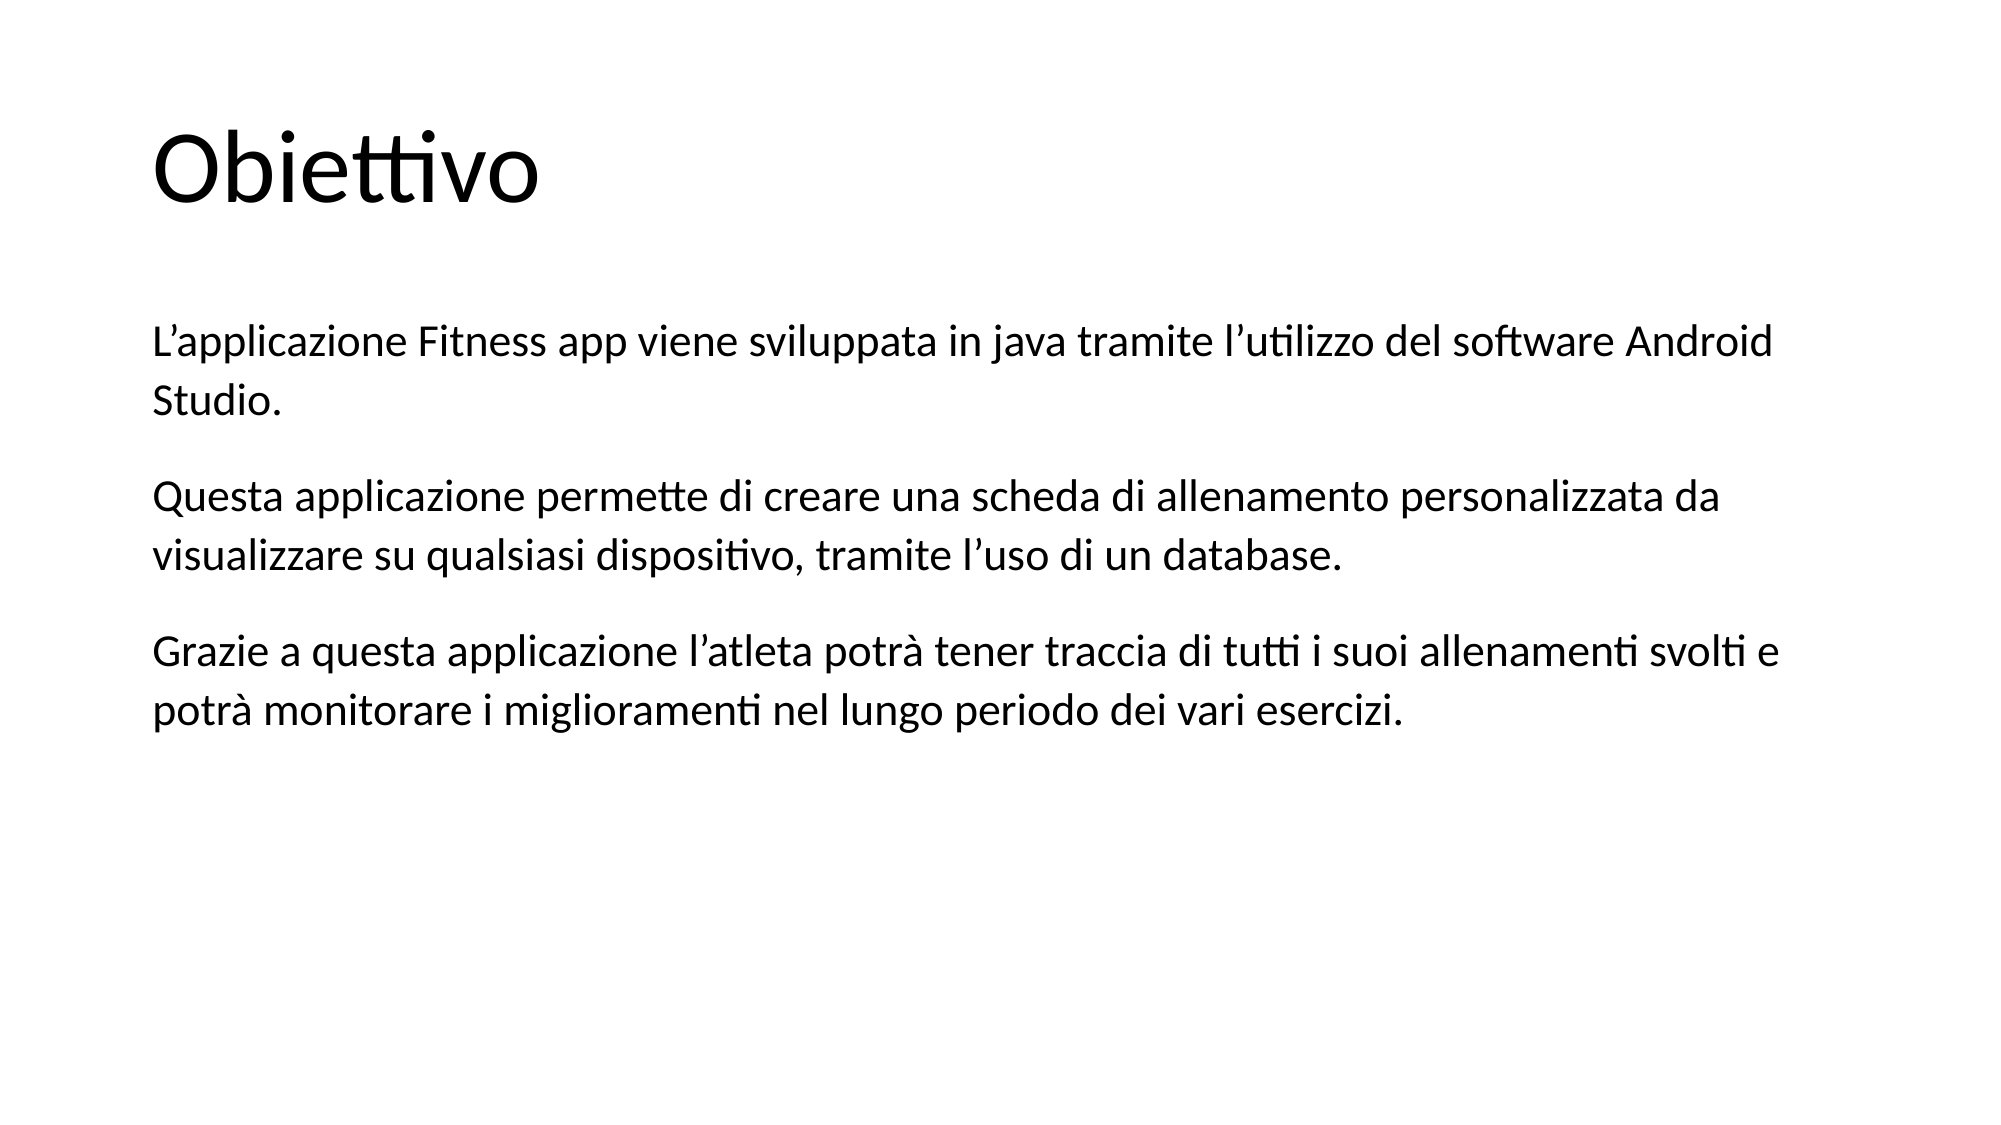

# Obiettivo
L’applicazione Fitness app viene sviluppata in java tramite l’utilizzo del software Android Studio.
Questa applicazione permette di creare una scheda di allenamento personalizzata da visualizzare su qualsiasi dispositivo, tramite l’uso di un database.
Grazie a questa applicazione l’atleta potrà tener traccia di tutti i suoi allenamenti svolti e potrà monitorare i miglioramenti nel lungo periodo dei vari esercizi.